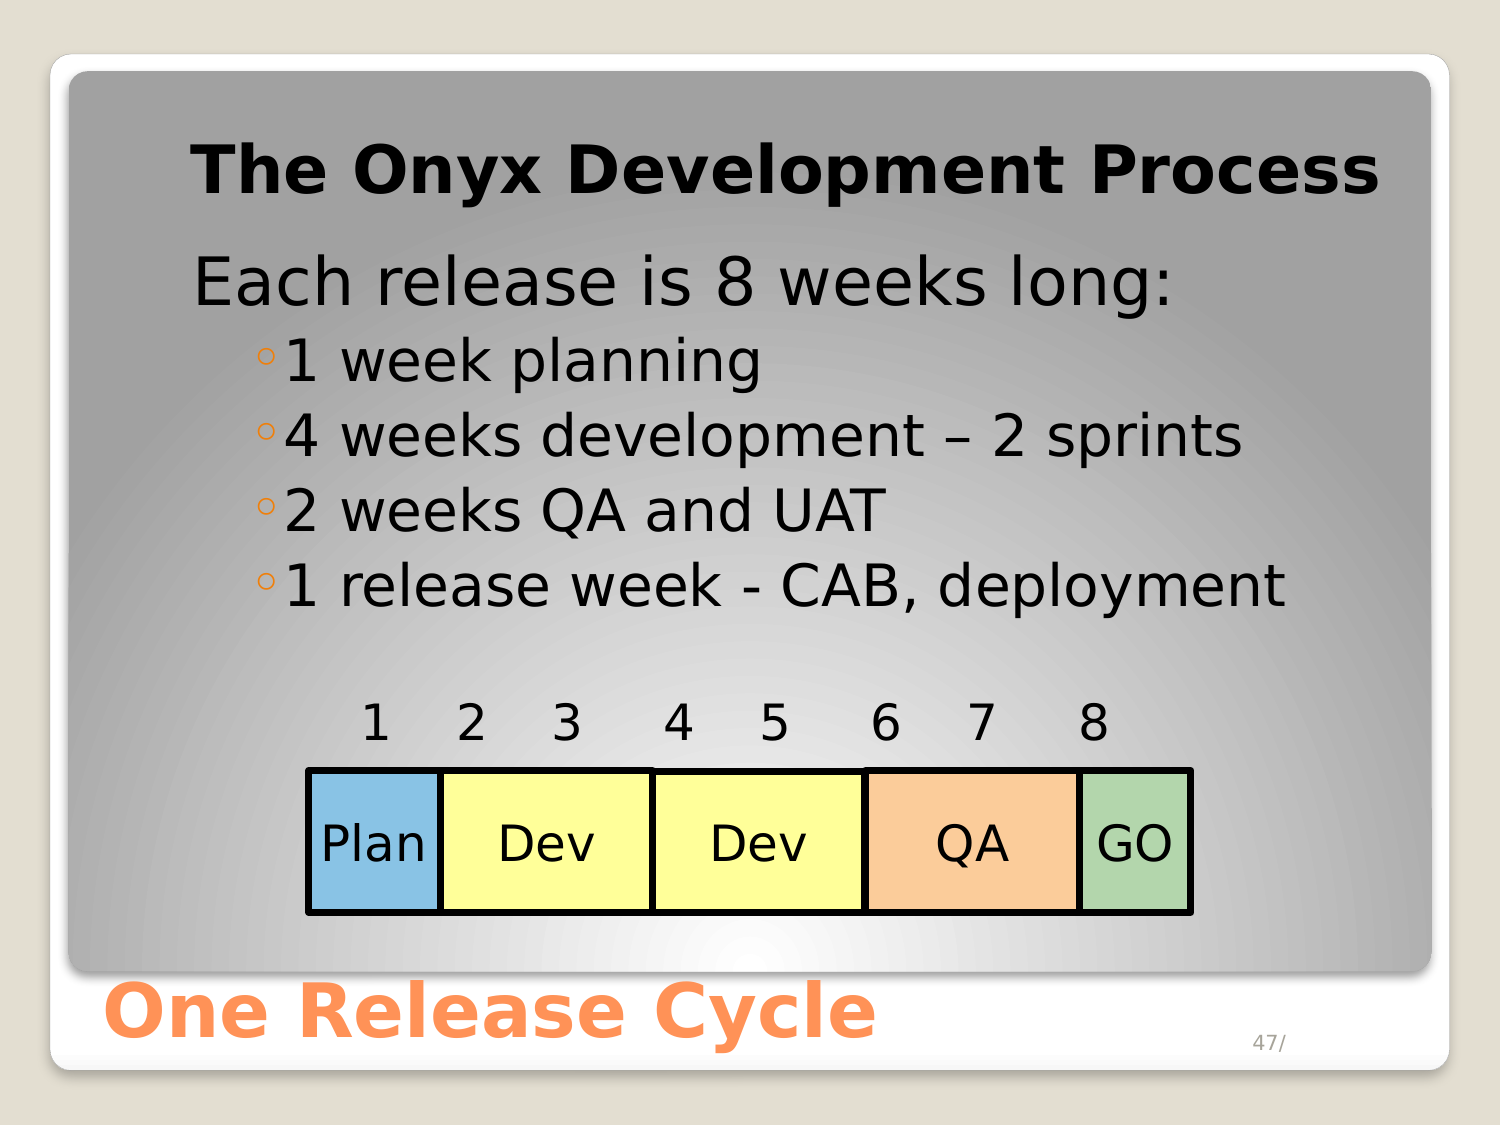

The Onyx Development Process

Each release is 8 weeks long:
1 week planning
4 weeks development – 2 sprints
2 weeks QA and UAT
1 release week - CAB, deployment
1    2    3     4    5     6    7     8
Plan
Dev
QA
GO
Dev
# One Release Cycle
47/